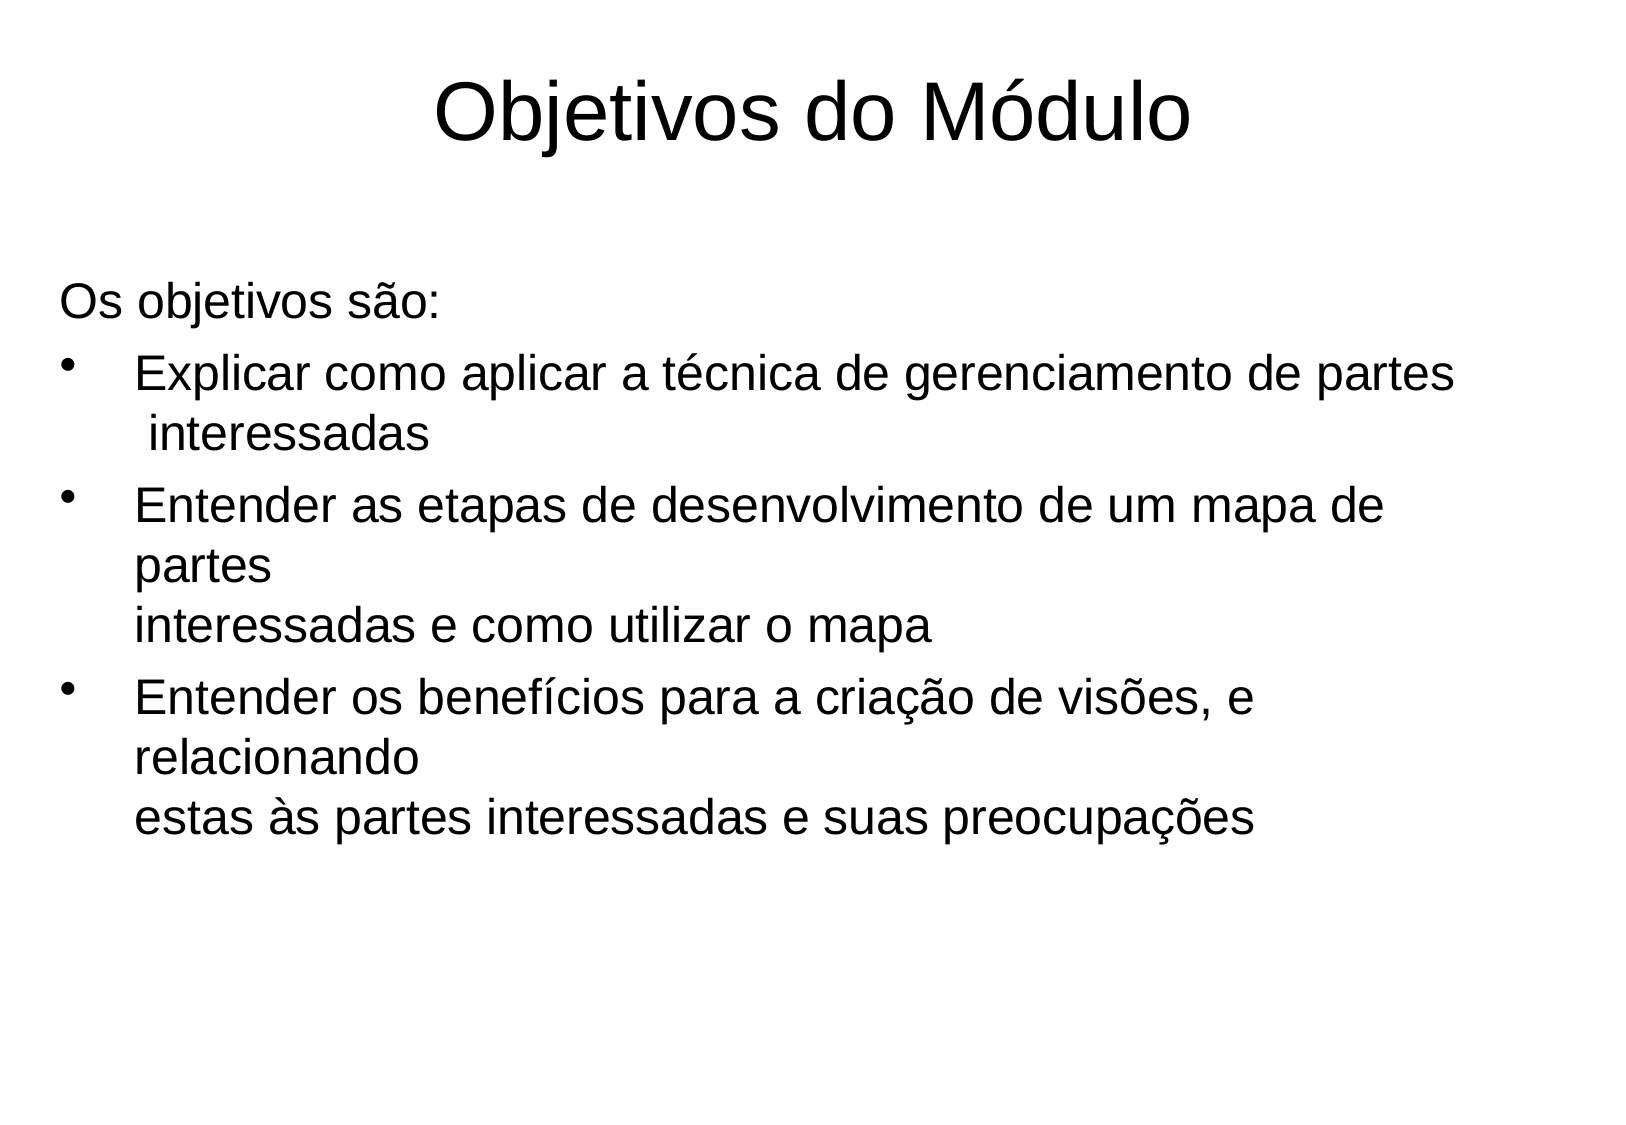

# Objetivos do Módulo
Os objetivos são:
Explicar como aplicar a técnica de gerenciamento de partes  interessadas
Entender as etapas de desenvolvimento de um mapa de partes
interessadas e como utilizar o mapa
Entender os benefícios para a criação de visões, e relacionando
estas às partes interessadas e suas preocupações